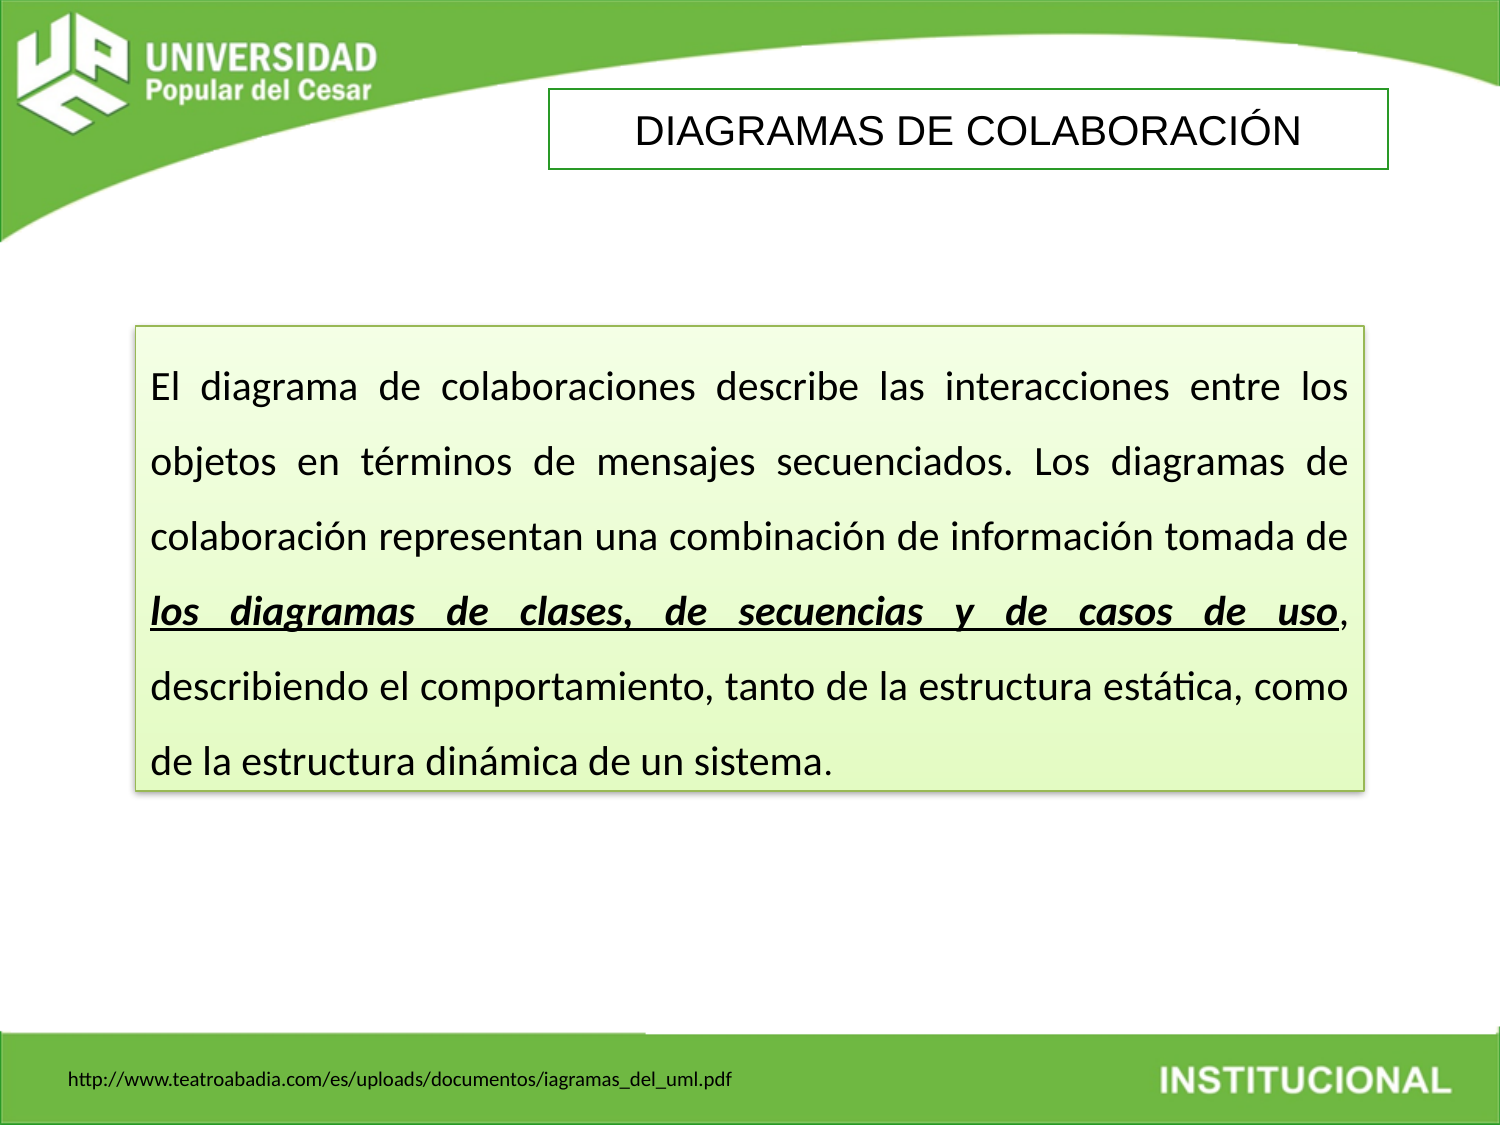

DIAGRAMAS DE COLABORACIÓN
El diagrama de colaboraciones describe las interacciones entre los objetos en términos de mensajes secuenciados. Los diagramas de colaboración representan una combinación de información tomada de los diagramas de clases, de secuencias y de casos de uso, describiendo el comportamiento, tanto de la estructura estática, como de la estructura dinámica de un sistema.
http://www.teatroabadia.com/es/uploads/documentos/iagramas_del_uml.pdf